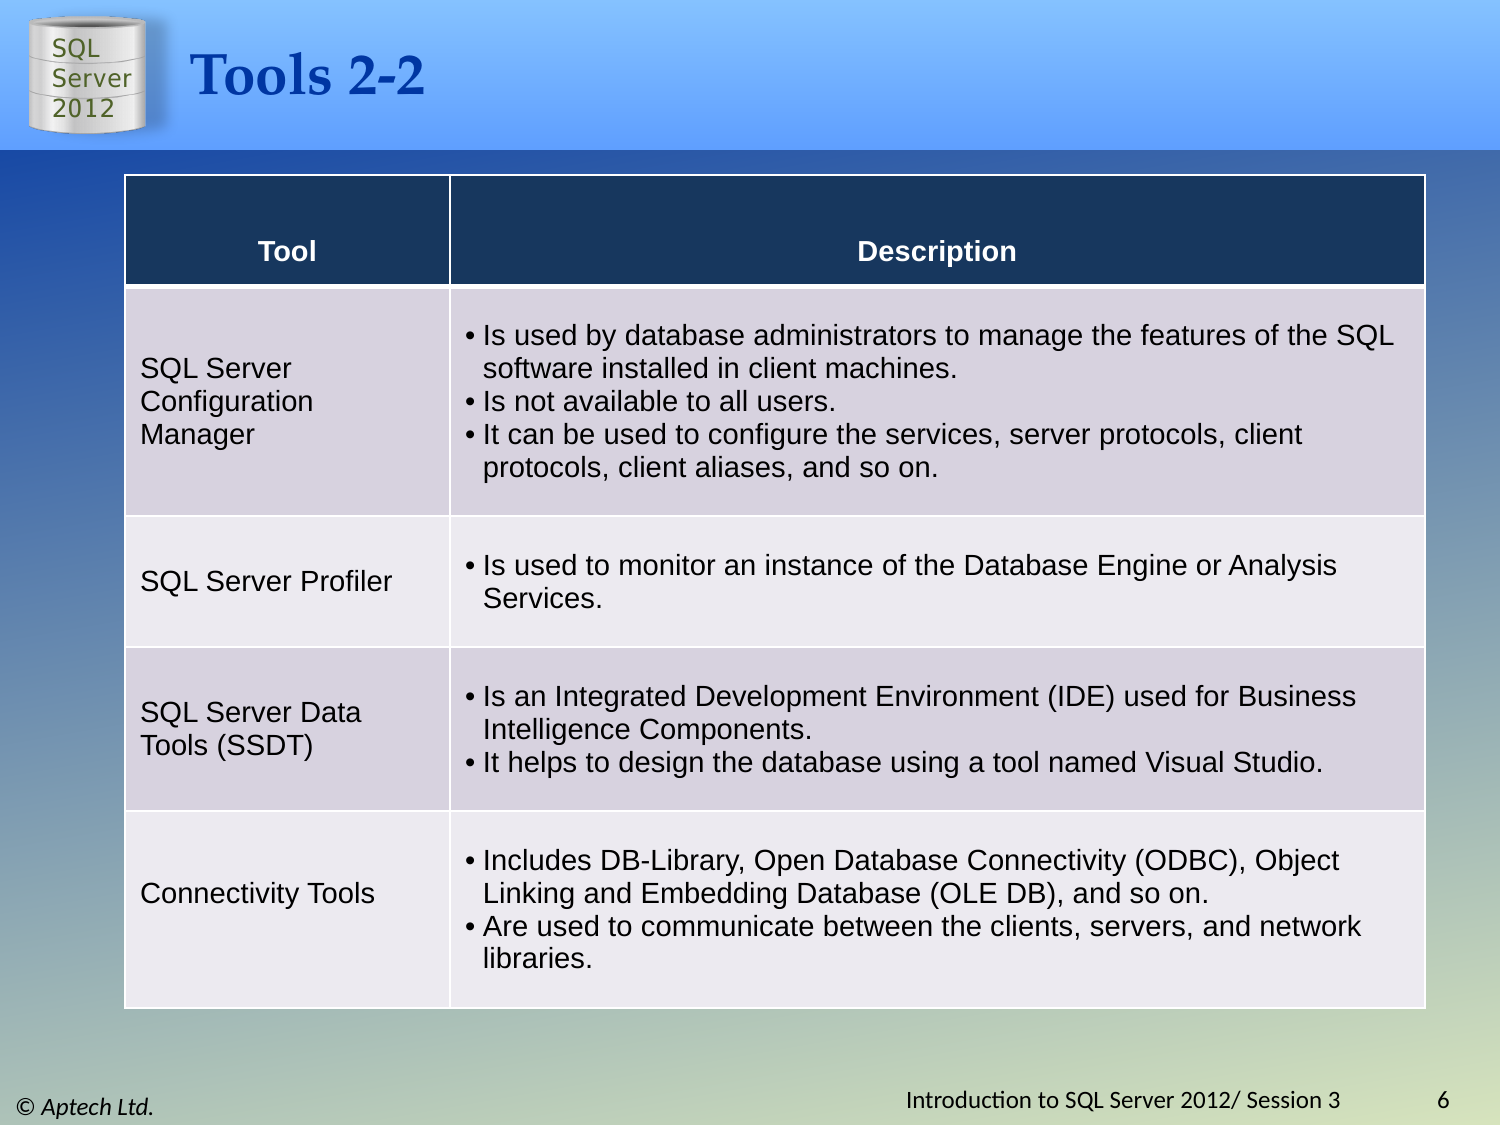

# Tools 2-2
| Tool | Description |
| --- | --- |
| SQL Server Configuration Manager | Is used by database administrators to manage the features of the SQL software installed in client machines. Is not available to all users. It can be used to configure the services, server protocols, client protocols, client aliases, and so on. |
| SQL Server Profiler | Is used to monitor an instance of the Database Engine or Analysis Services. |
| SQL Server Data Tools (SSDT) | Is an Integrated Development Environment (IDE) used for Business Intelligence Components. It helps to design the database using a tool named Visual Studio. |
| Connectivity Tools | Includes DB-Library, Open Database Connectivity (ODBC), Object Linking and Embedding Database (OLE DB), and so on. Are used to communicate between the clients, servers, and network libraries. |
Introduction to SQL Server 2012/ Session 3
6